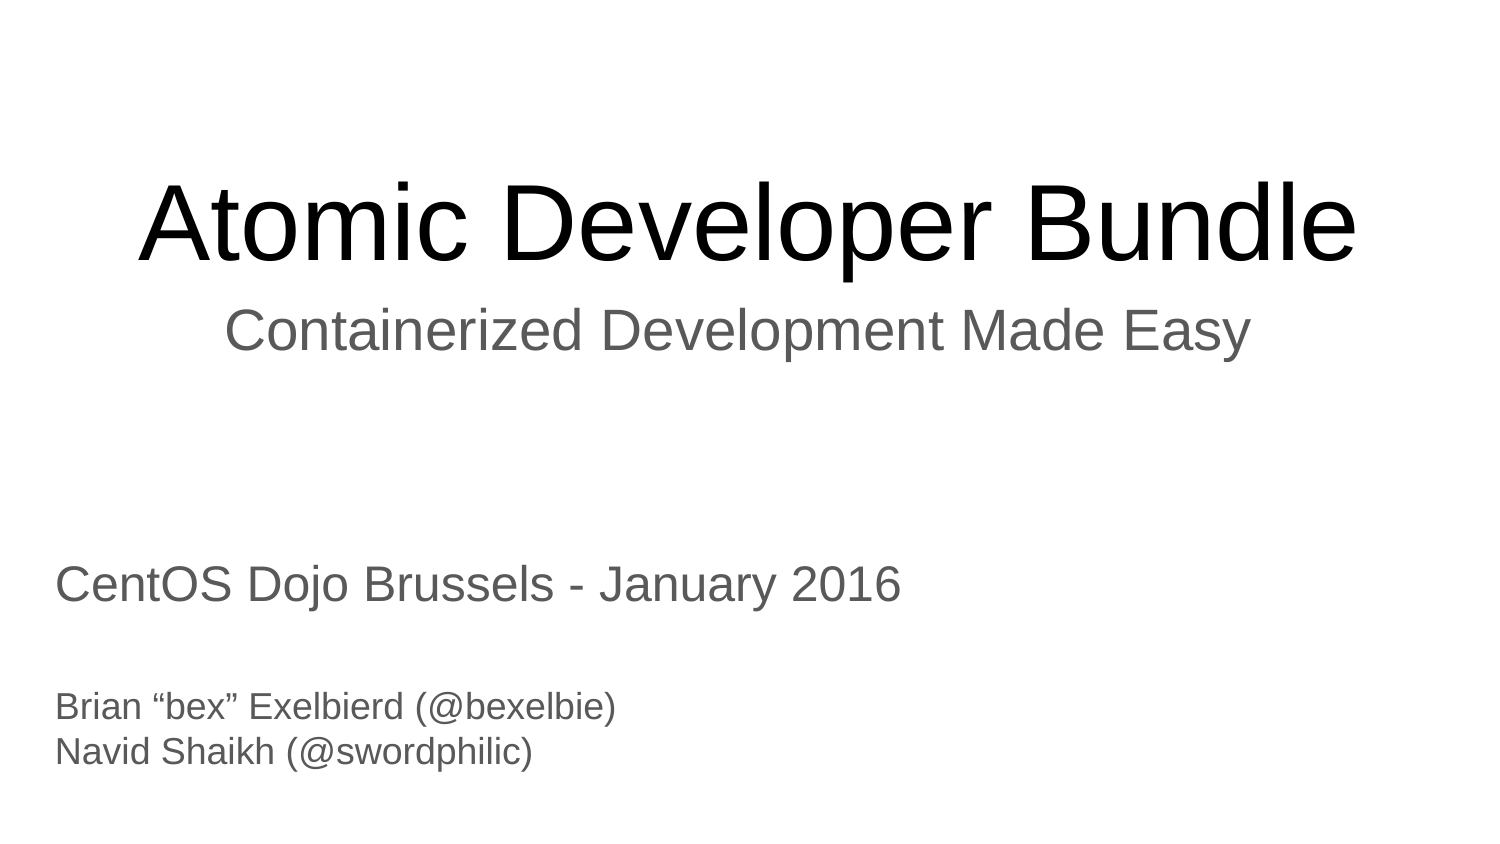

# Atomic Developer Bundle
Containerized Development Made Easy

CentOS Dojo Brussels - January 2016

Brian “bex” Exelbierd (@bexelbie)
Navid Shaikh (@swordphilic)